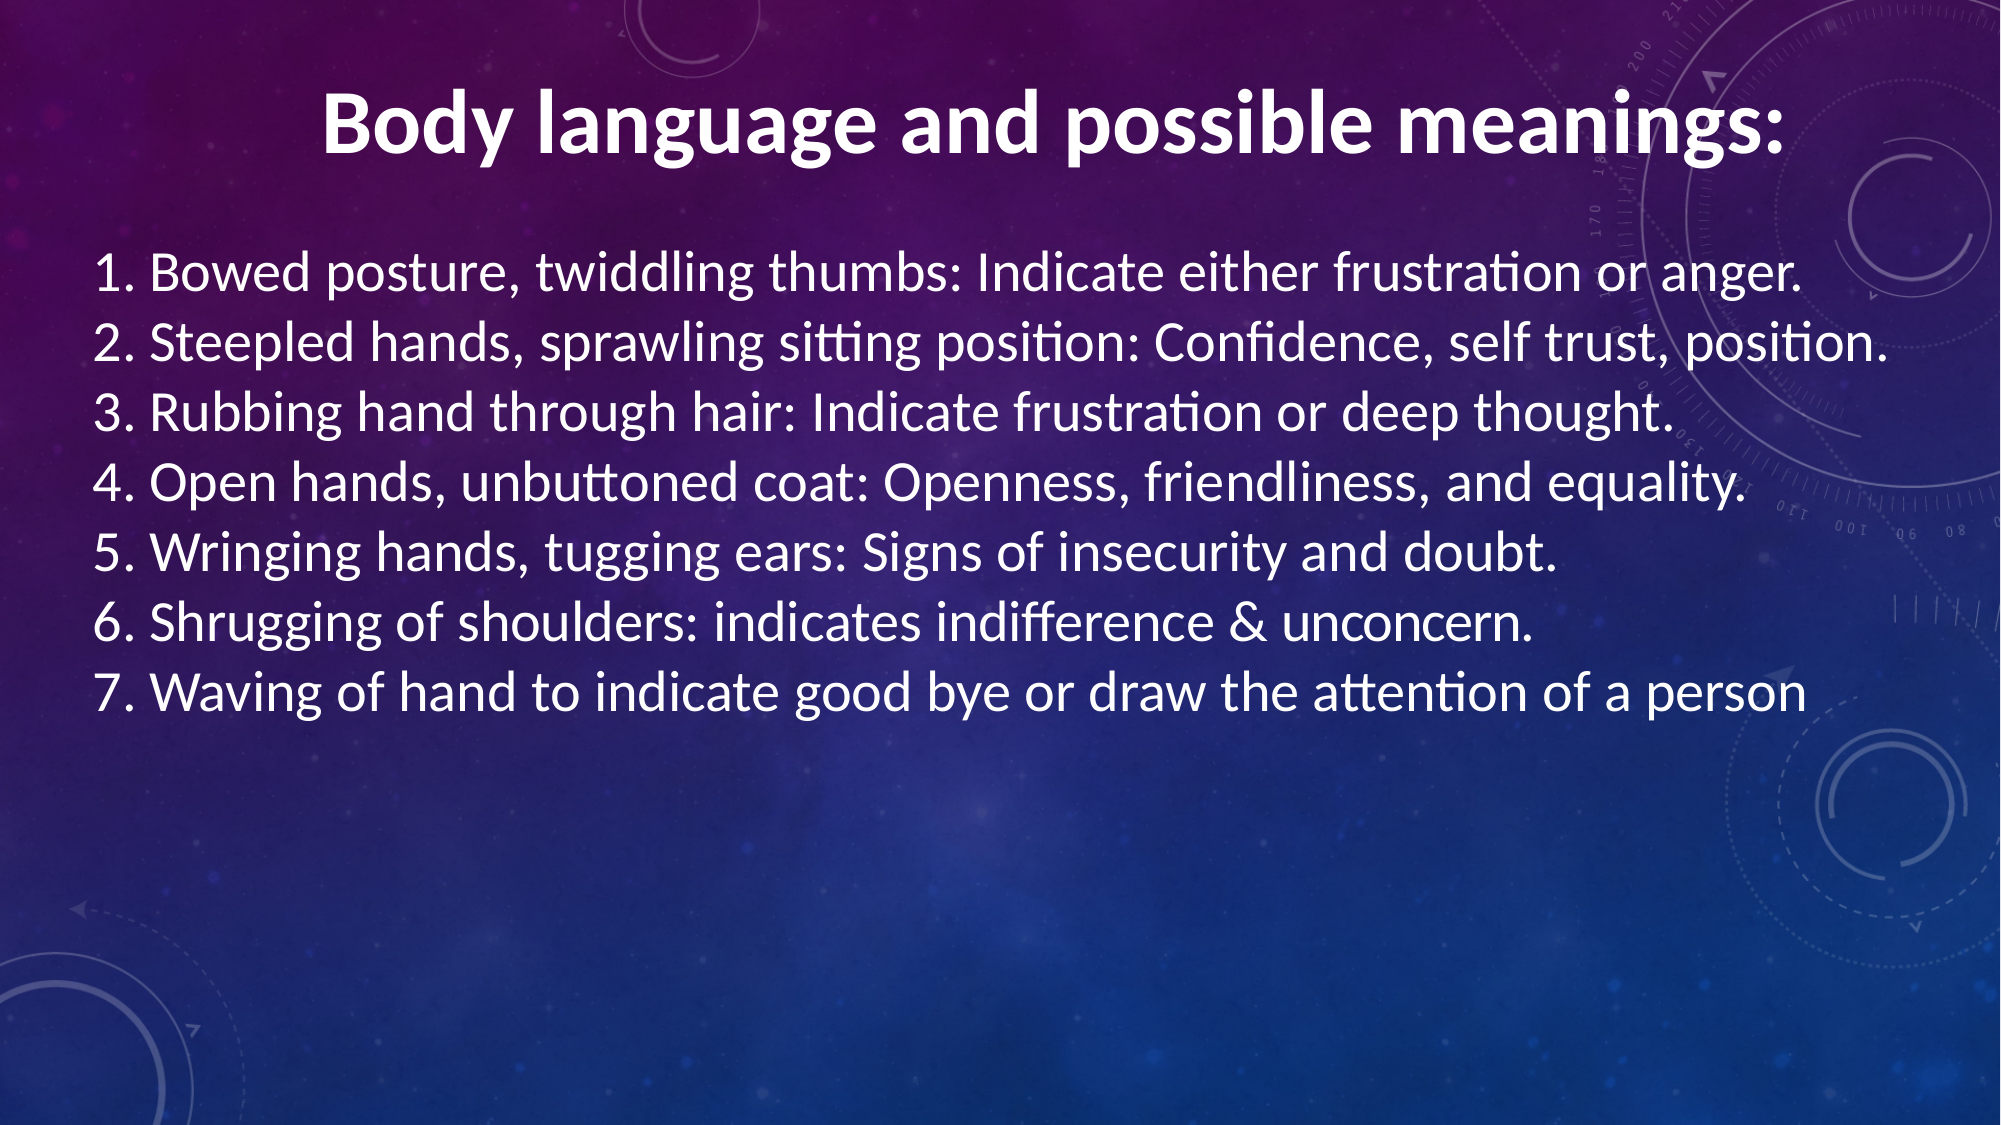

Body language and possible meanings:
Bowed posture, twiddling thumbs: Indicate either frustration or anger.
Steepled hands, sprawling sitting position: Confidence, self trust, position.
Rubbing hand through hair: Indicate frustration or deep thought.
Open hands, unbuttoned coat: Openness, friendliness, and equality.
Wringing hands, tugging ears: Signs of insecurity and doubt.
Shrugging of shoulders: indicates indifference & unconcern.
Waving of hand to indicate good bye or draw the attention of a person